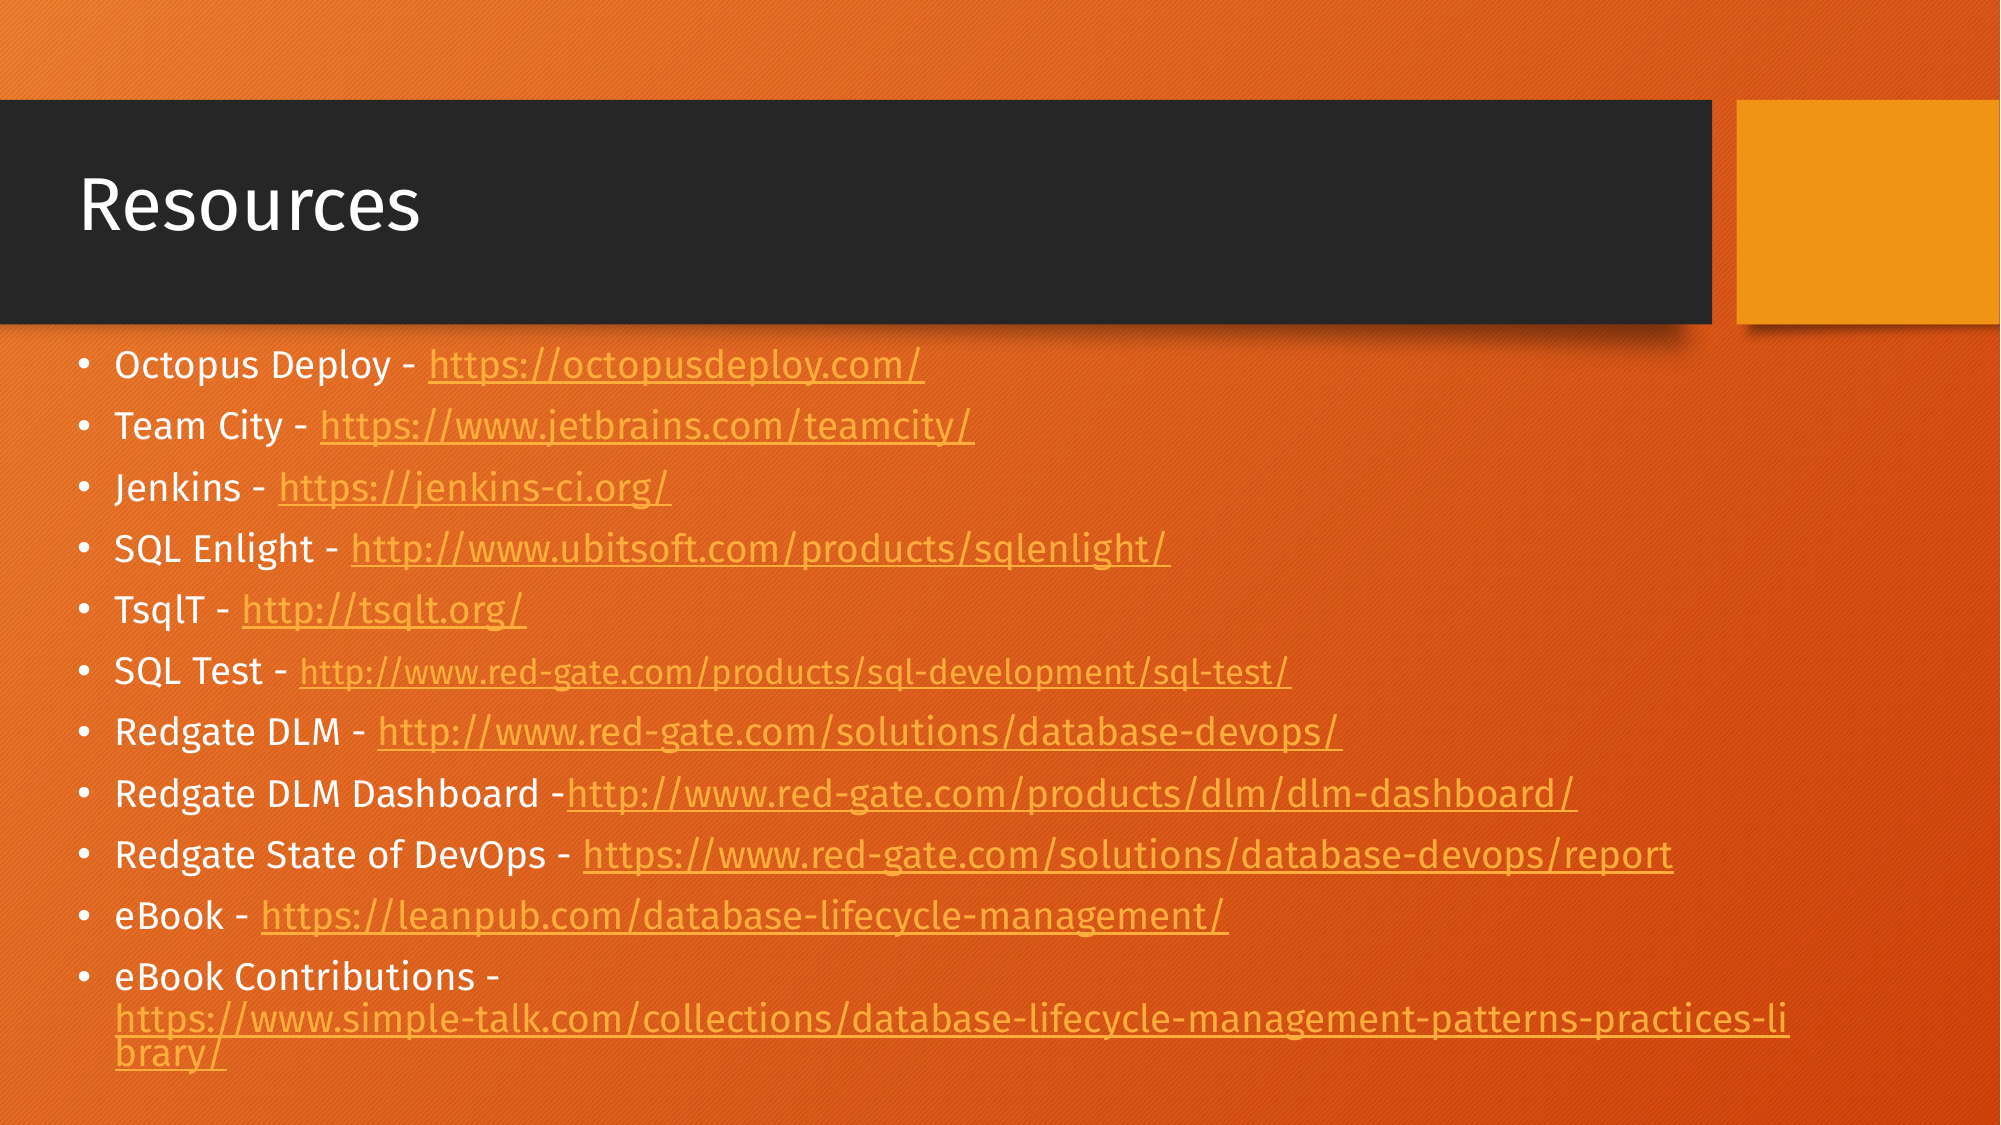

# Resources
Octopus Deploy - https://octopusdeploy.com/
Team City - https://www.jetbrains.com/teamcity/
Jenkins - https://jenkins-ci.org/
SQL Enlight - http://www.ubitsoft.com/products/sqlenlight/
TsqlT - http://tsqlt.org/
SQL Test - http://www.red-gate.com/products/sql-development/sql-test/
Redgate DLM - http://www.red-gate.com/solutions/database-devops/
Redgate DLM Dashboard -http://www.red-gate.com/products/dlm/dlm-dashboard/
Redgate State of DevOps - https://www.red-gate.com/solutions/database-devops/report
eBook - https://leanpub.com/database-lifecycle-management/
eBook Contributions - https://www.simple-talk.com/collections/database-lifecycle-management-patterns-practices-library/